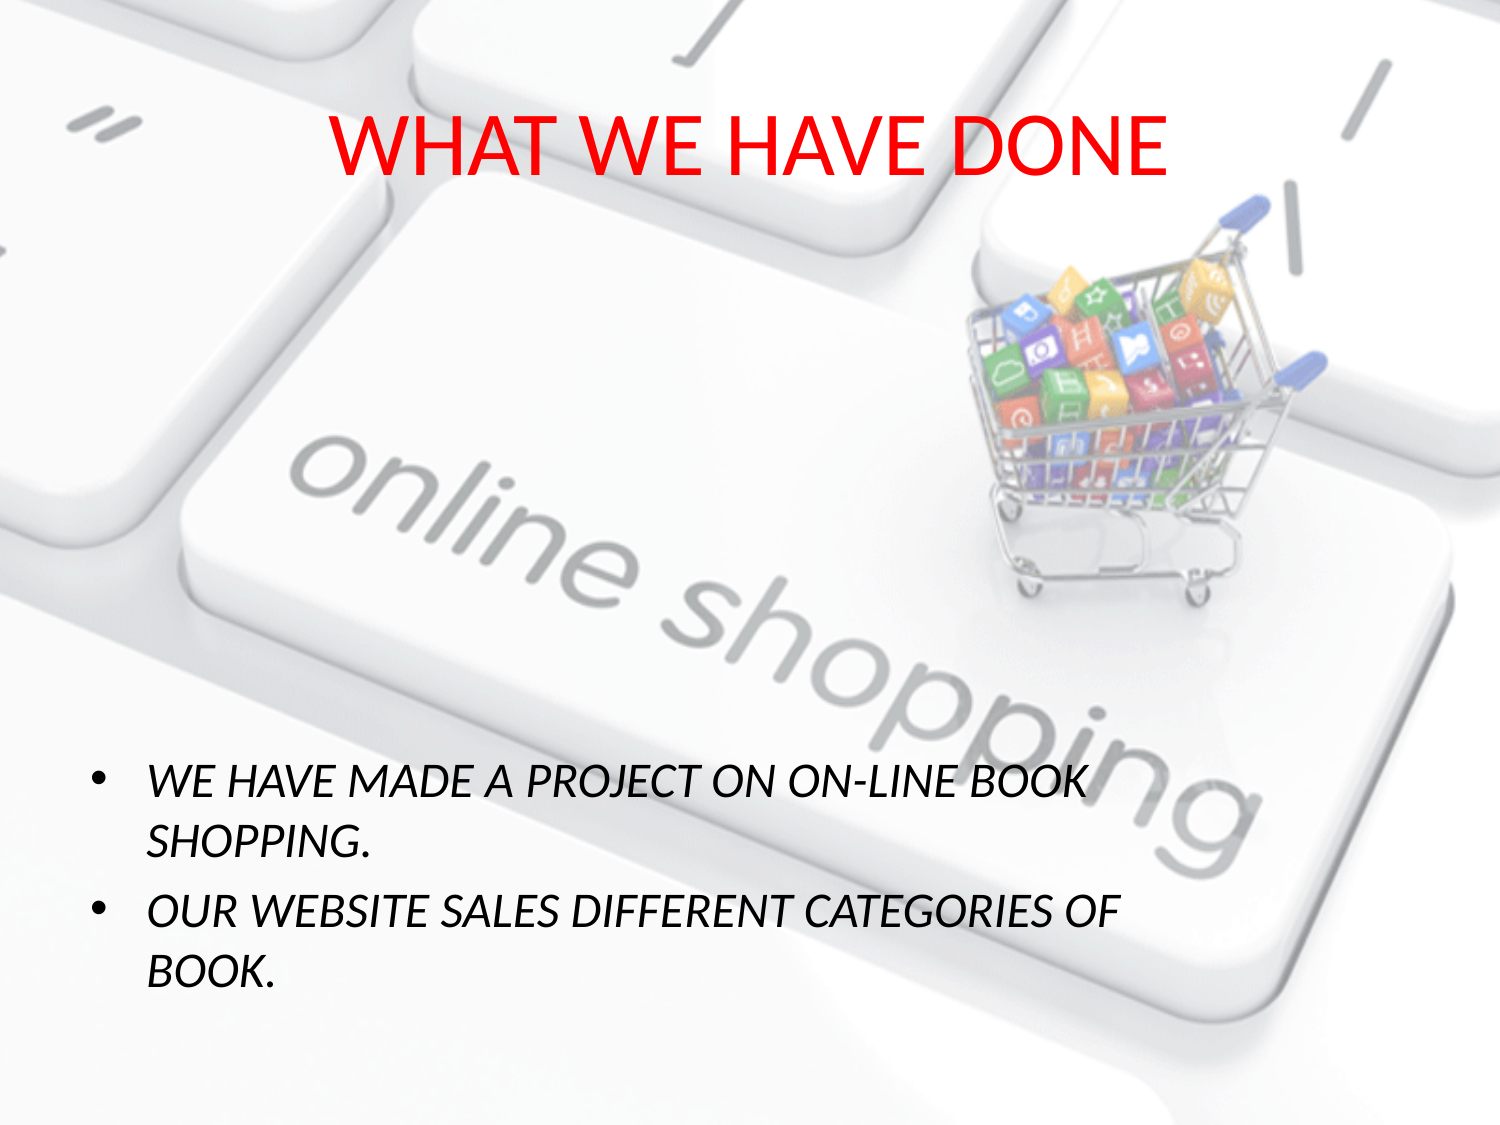

# WHAT WE HAVE DONE
WE HAVE MADE A PROJECT ON ON-LINE BOOK SHOPPING.
OUR WEBSITE SALES DIFFERENT CATEGORIES OF BOOK.